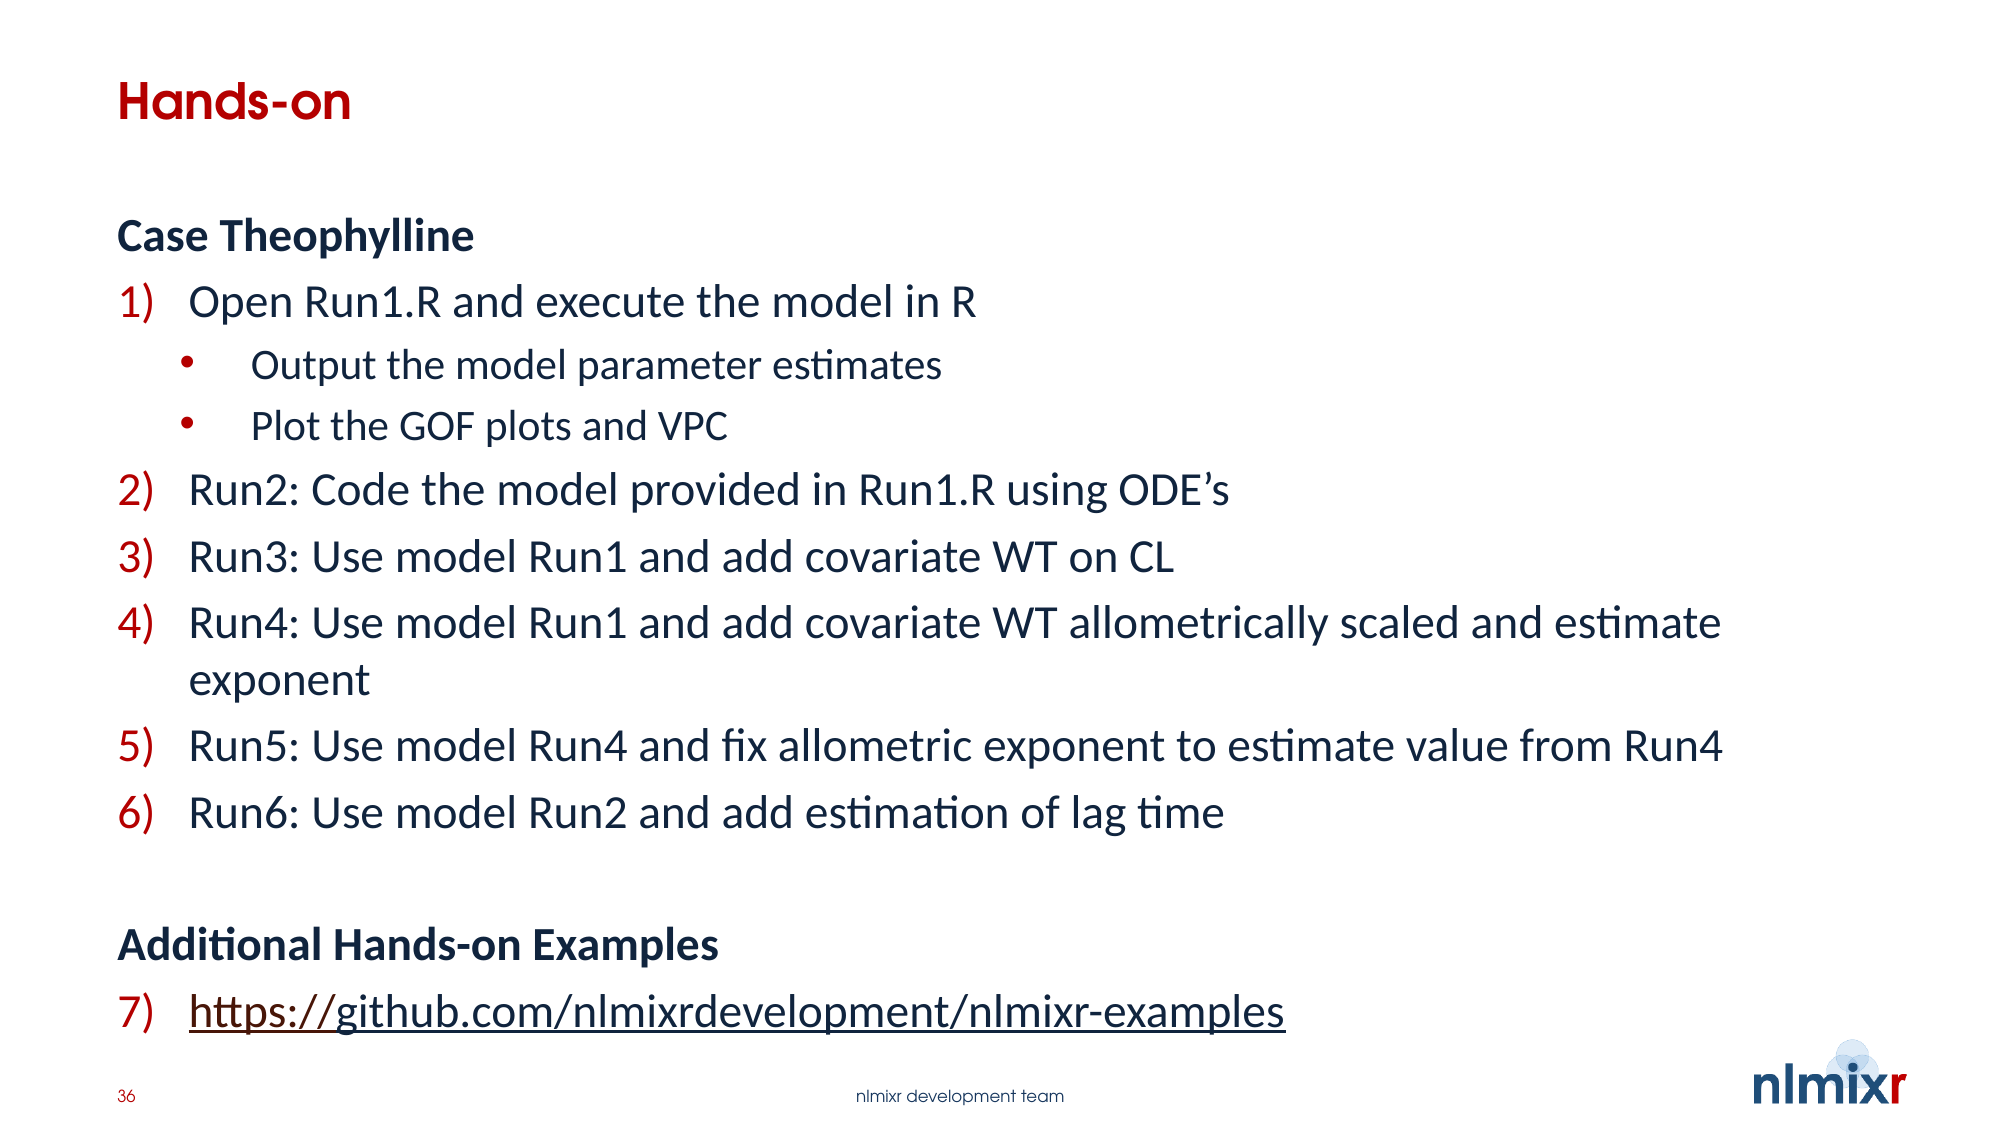

# Hands-on
Case Theophylline
Open Run1.R and execute the model in R
Output the model parameter estimates
Plot the GOF plots and VPC
Run2: Code the model provided in Run1.R using ODE’s
Run3: Use model Run1 and add covariate WT on CL
Run4: Use model Run1 and add covariate WT allometrically scaled and estimate exponent
Run5: Use model Run4 and fix allometric exponent to estimate value from Run4
Run6: Use model Run2 and add estimation of lag time

Additional Hands-on Examples
https://github.com/nlmixrdevelopment/nlmixr-examples

36
nlmixr development team